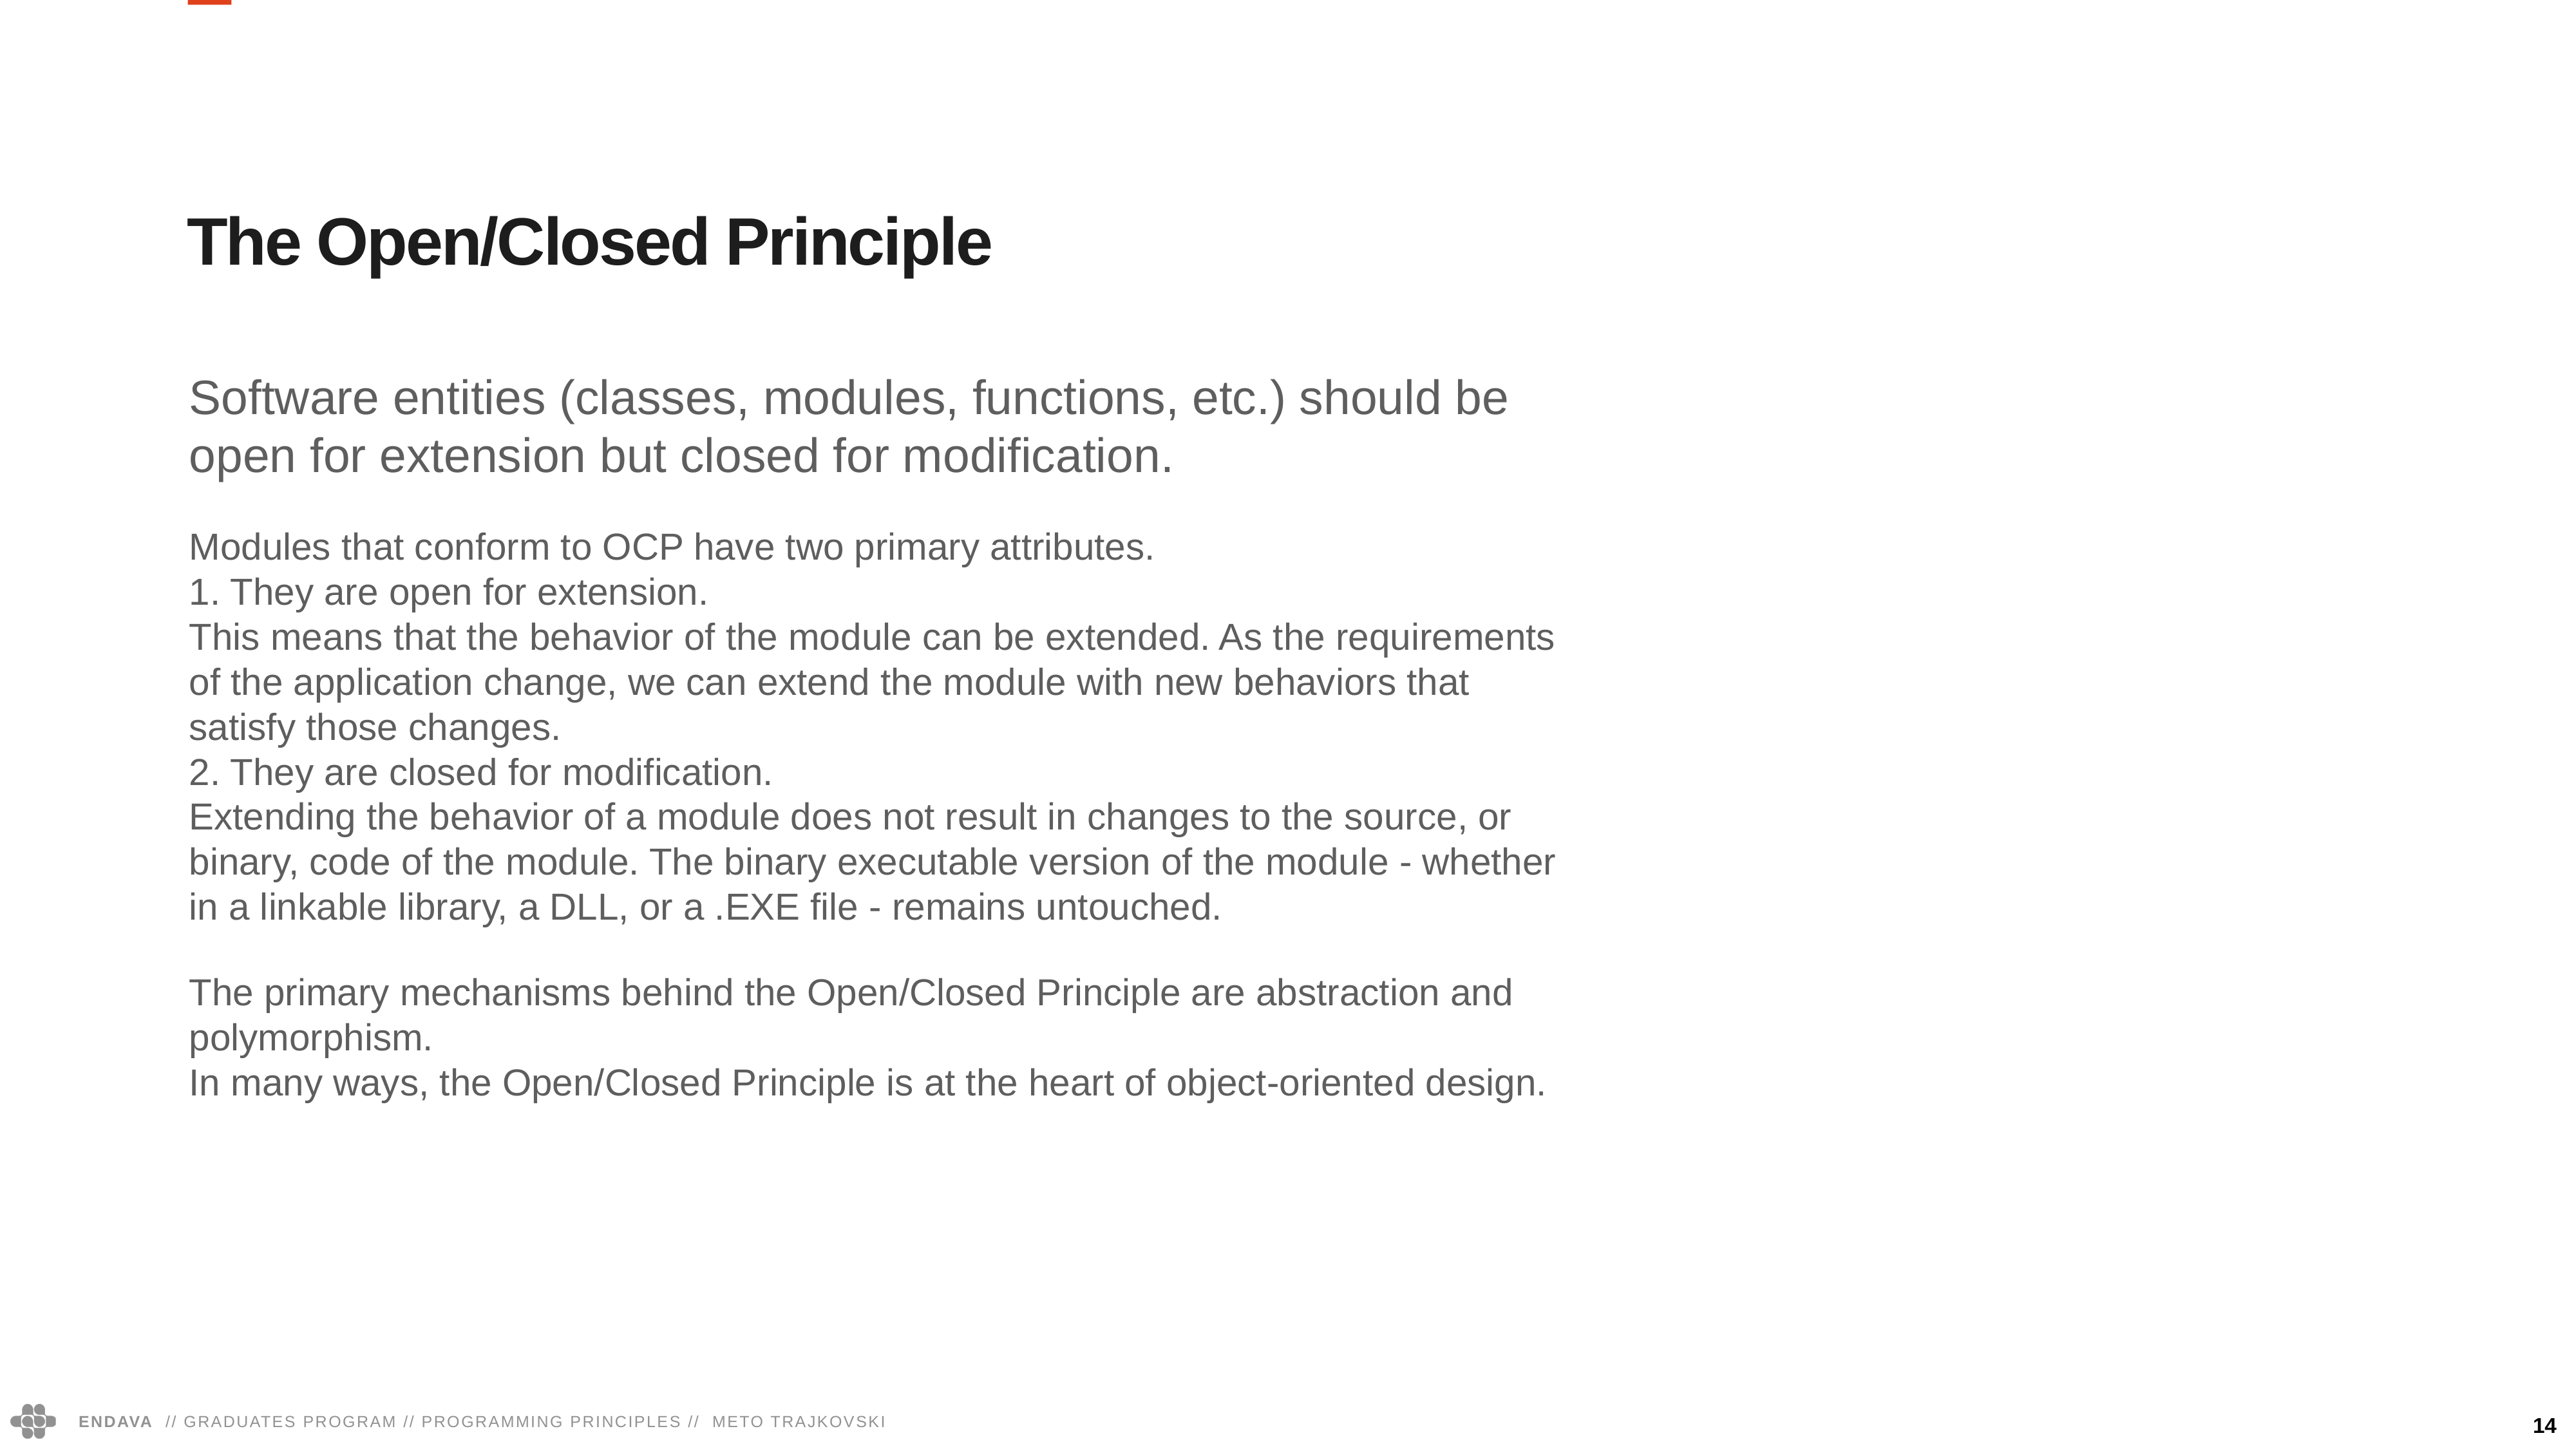

The Open/Closed Principle
Software entities (classes, modules, functions, etc.) should be open for extension but closed for modification.
Modules that conform to OCP have two primary attributes.
1. They are open for extension.
This means that the behavior of the module can be extended. As the requirements of the application change, we can extend the module with new behaviors that satisfy those changes.
2. They are closed for modification.
Extending the behavior of a module does not result in changes to the source, or binary, code of the module. The binary executable version of the module - whether in a linkable library, a DLL, or a .EXE file - remains untouched.
The primary mechanisms behind the Open/Closed Principle are abstraction and polymorphism.
In many ways, the Open/Closed Principle is at the heart of object-oriented design.
14